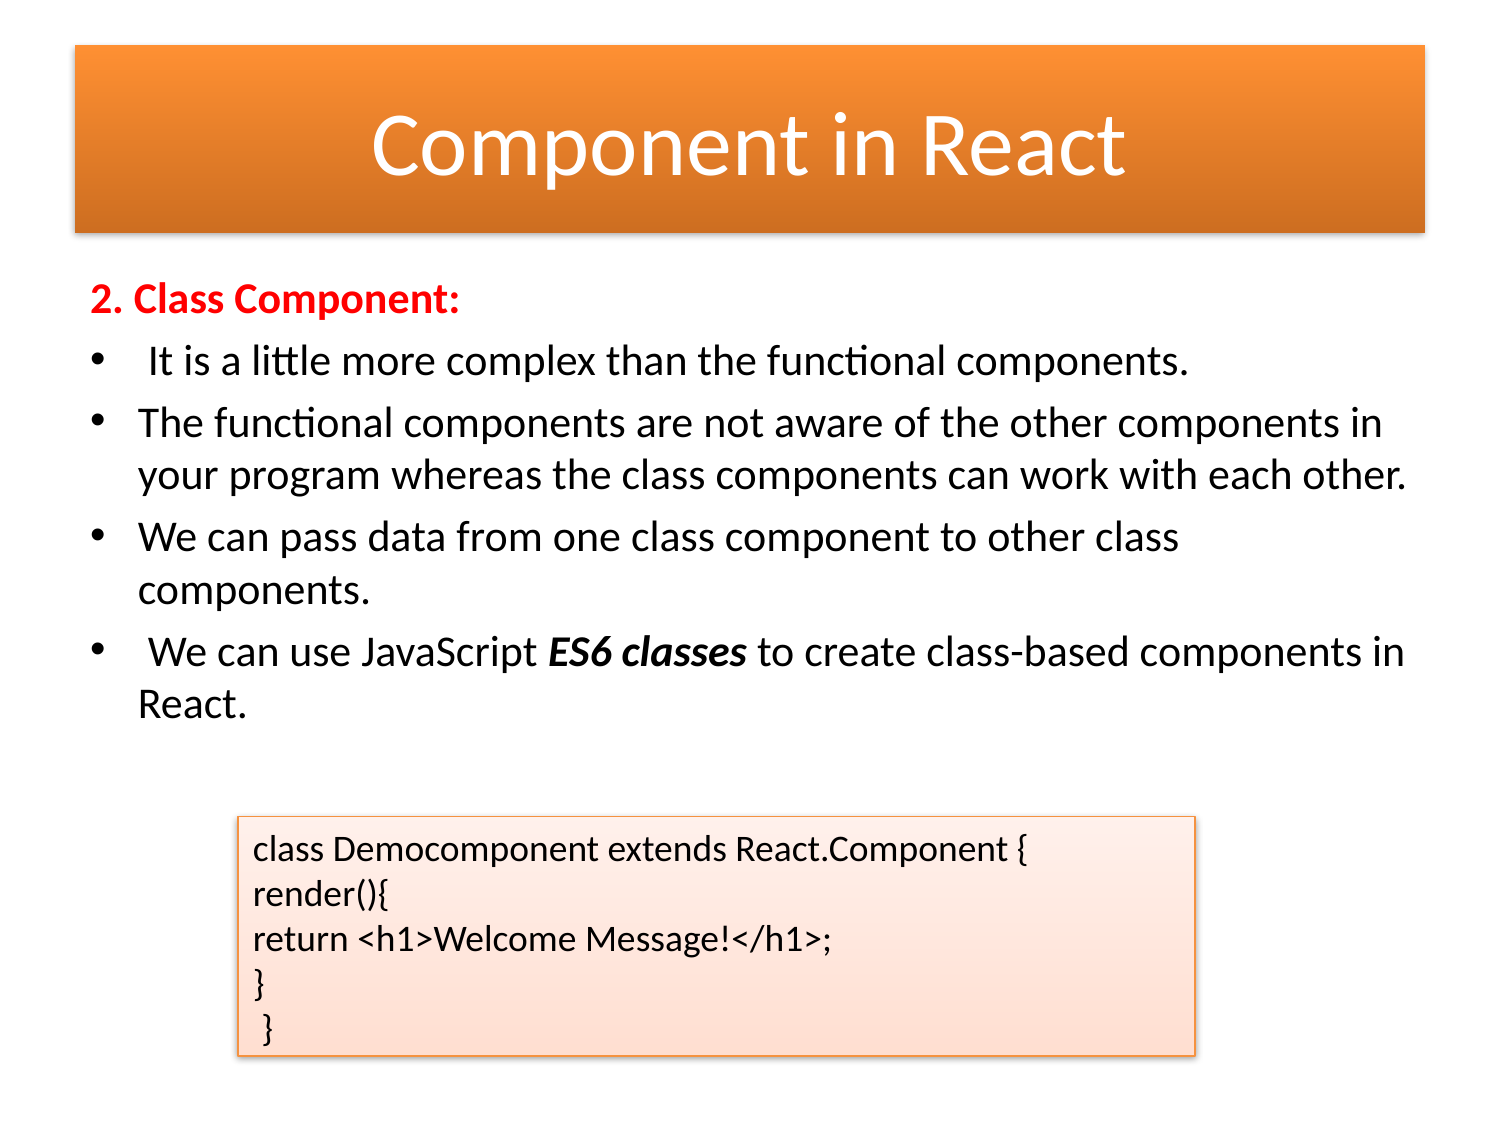

# Component in React
2. Class Component:
 It is a little more complex than the functional components.
The functional components are not aware of the other components in your program whereas the class components can work with each other.
We can pass data from one class component to other class components.
 We can use JavaScript ES6 classes to create class-based components in React.
class Democomponent extends React.Component {
render(){
return <h1>Welcome Message!</h1>;
}
 }